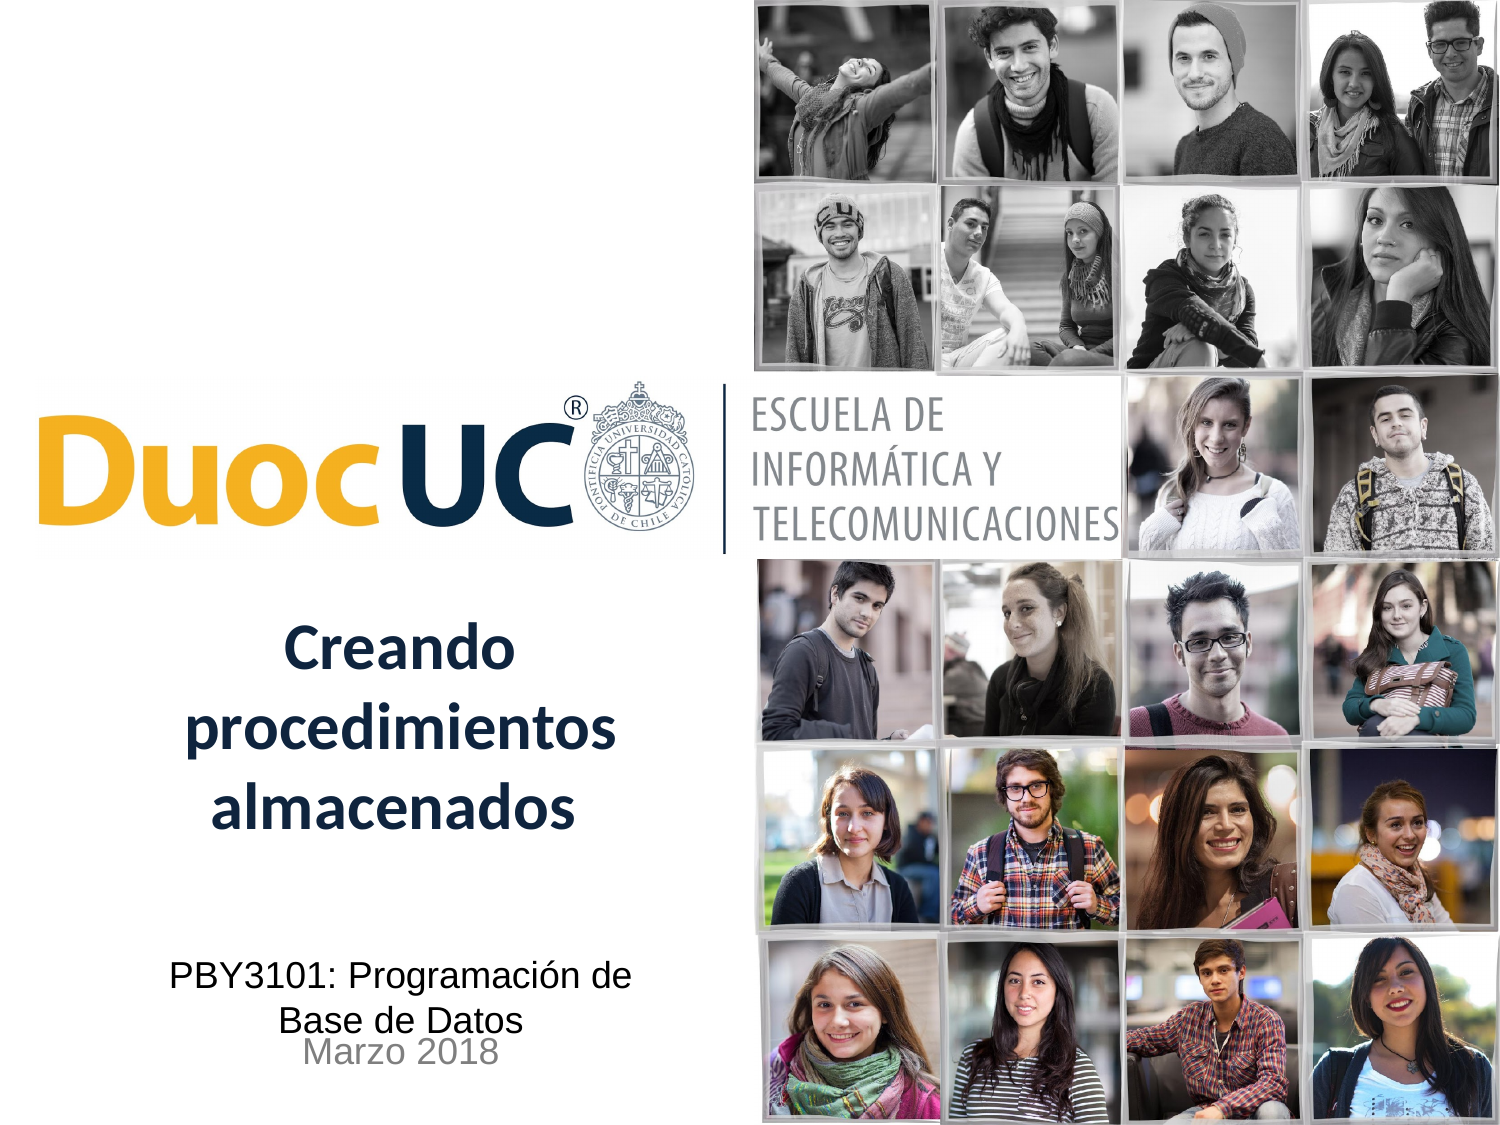

Creando procedimientos almacenados
PBY3101: Programación de Base de Datos
Marzo 2018